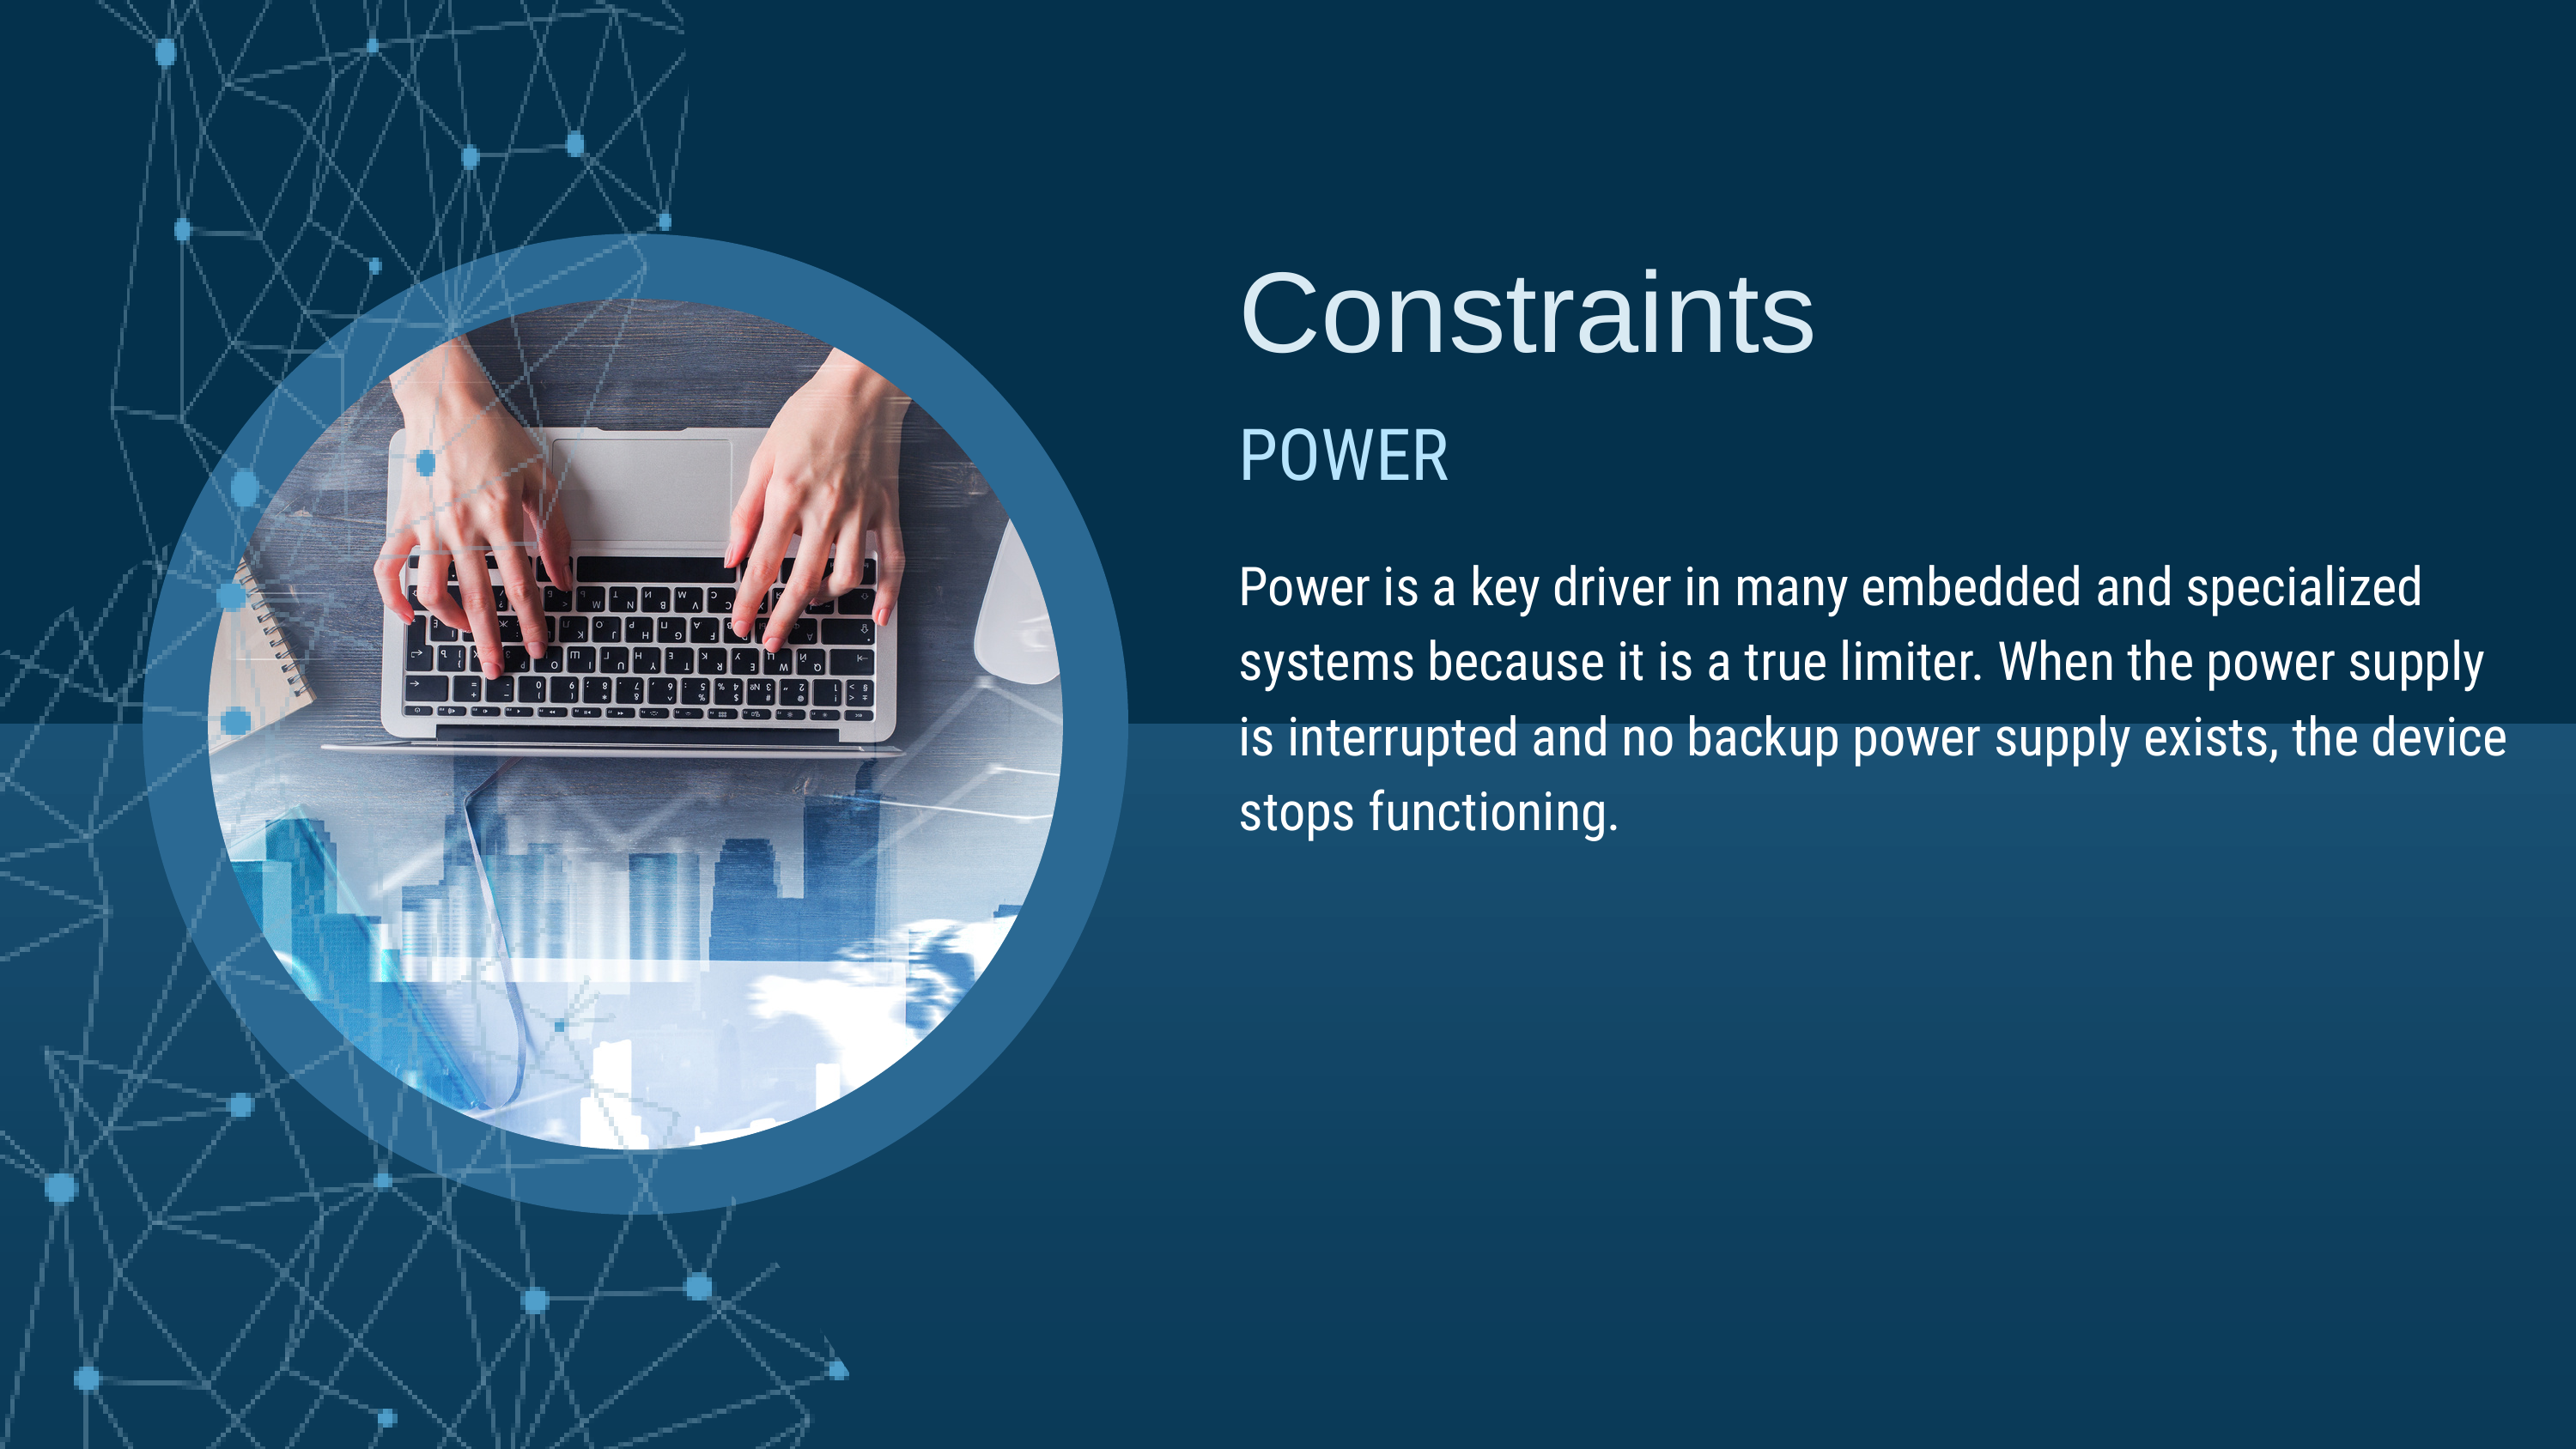

Constraints

POWER
Power is a key driver in many embedded and specialized systems because it is a true limiter. When the power supply is interrupted and no backup power supply exists, the device stops functioning.